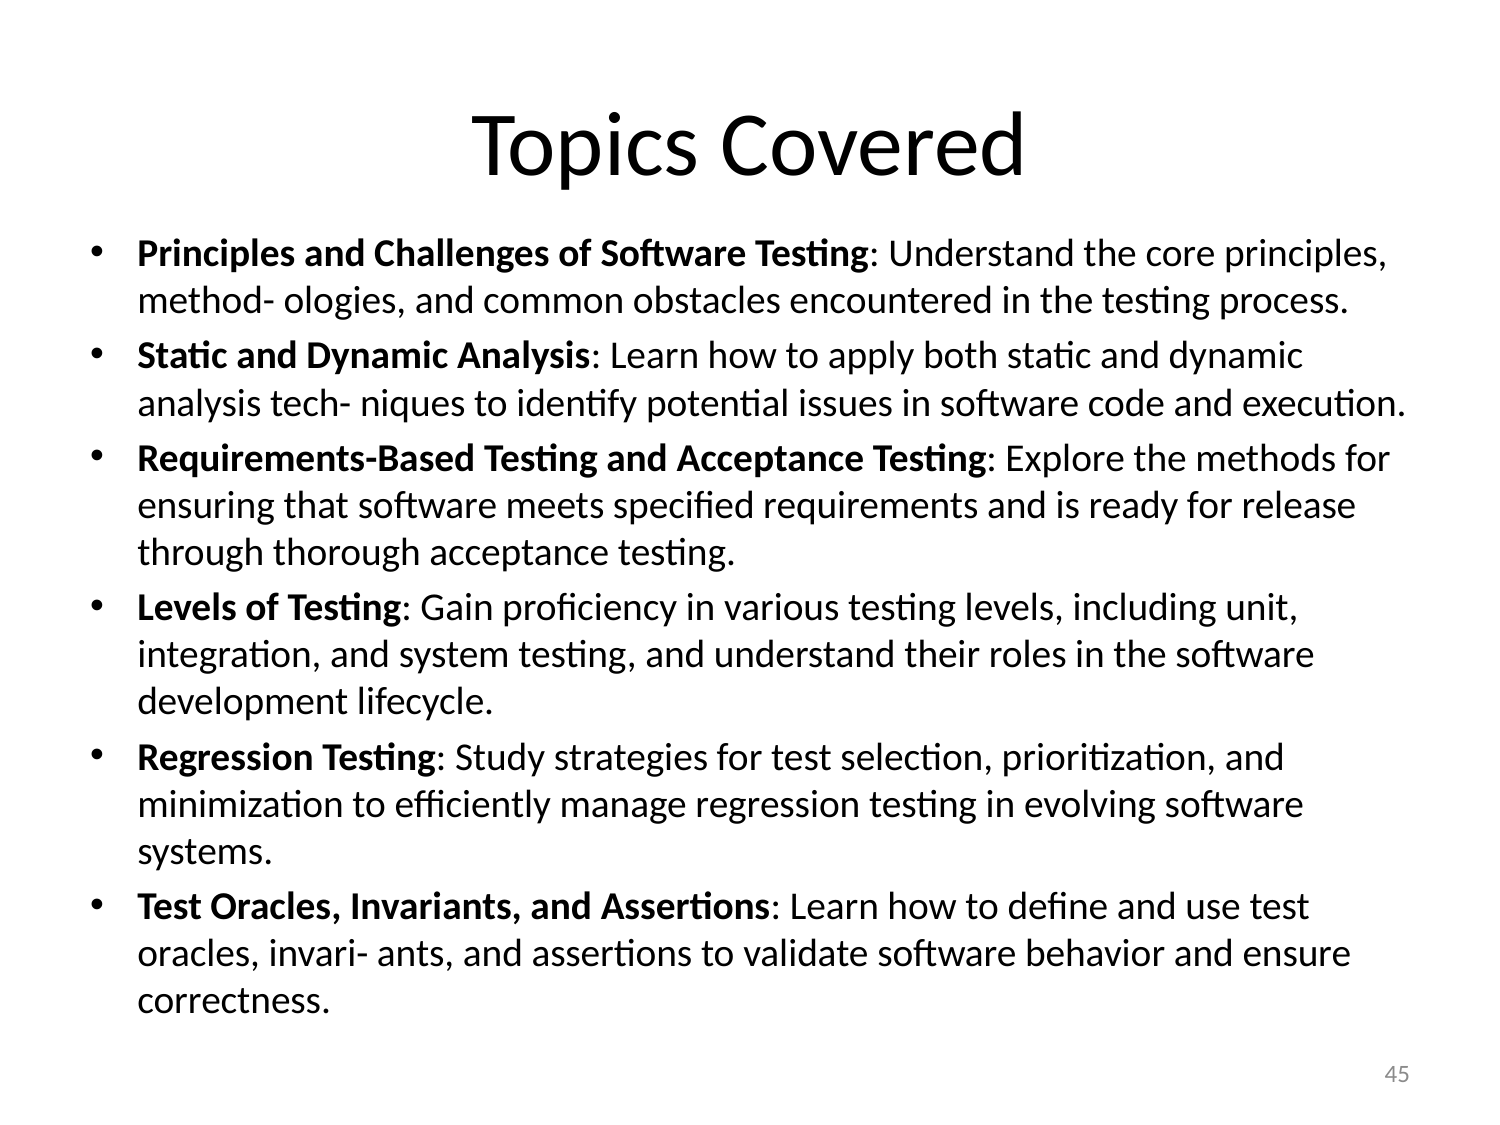

# Topics Covered
Principles and Challenges of Software Testing: Understand the core principles, method- ologies, and common obstacles encountered in the testing process.
Static and Dynamic Analysis: Learn how to apply both static and dynamic analysis tech- niques to identify potential issues in software code and execution.
Requirements-Based Testing and Acceptance Testing: Explore the methods for ensuring that software meets specified requirements and is ready for release through thorough acceptance testing.
Levels of Testing: Gain proficiency in various testing levels, including unit, integration, and system testing, and understand their roles in the software development lifecycle.
Regression Testing: Study strategies for test selection, prioritization, and minimization to efficiently manage regression testing in evolving software systems.
Test Oracles, Invariants, and Assertions: Learn how to define and use test oracles, invari- ants, and assertions to validate software behavior and ensure correctness.

45